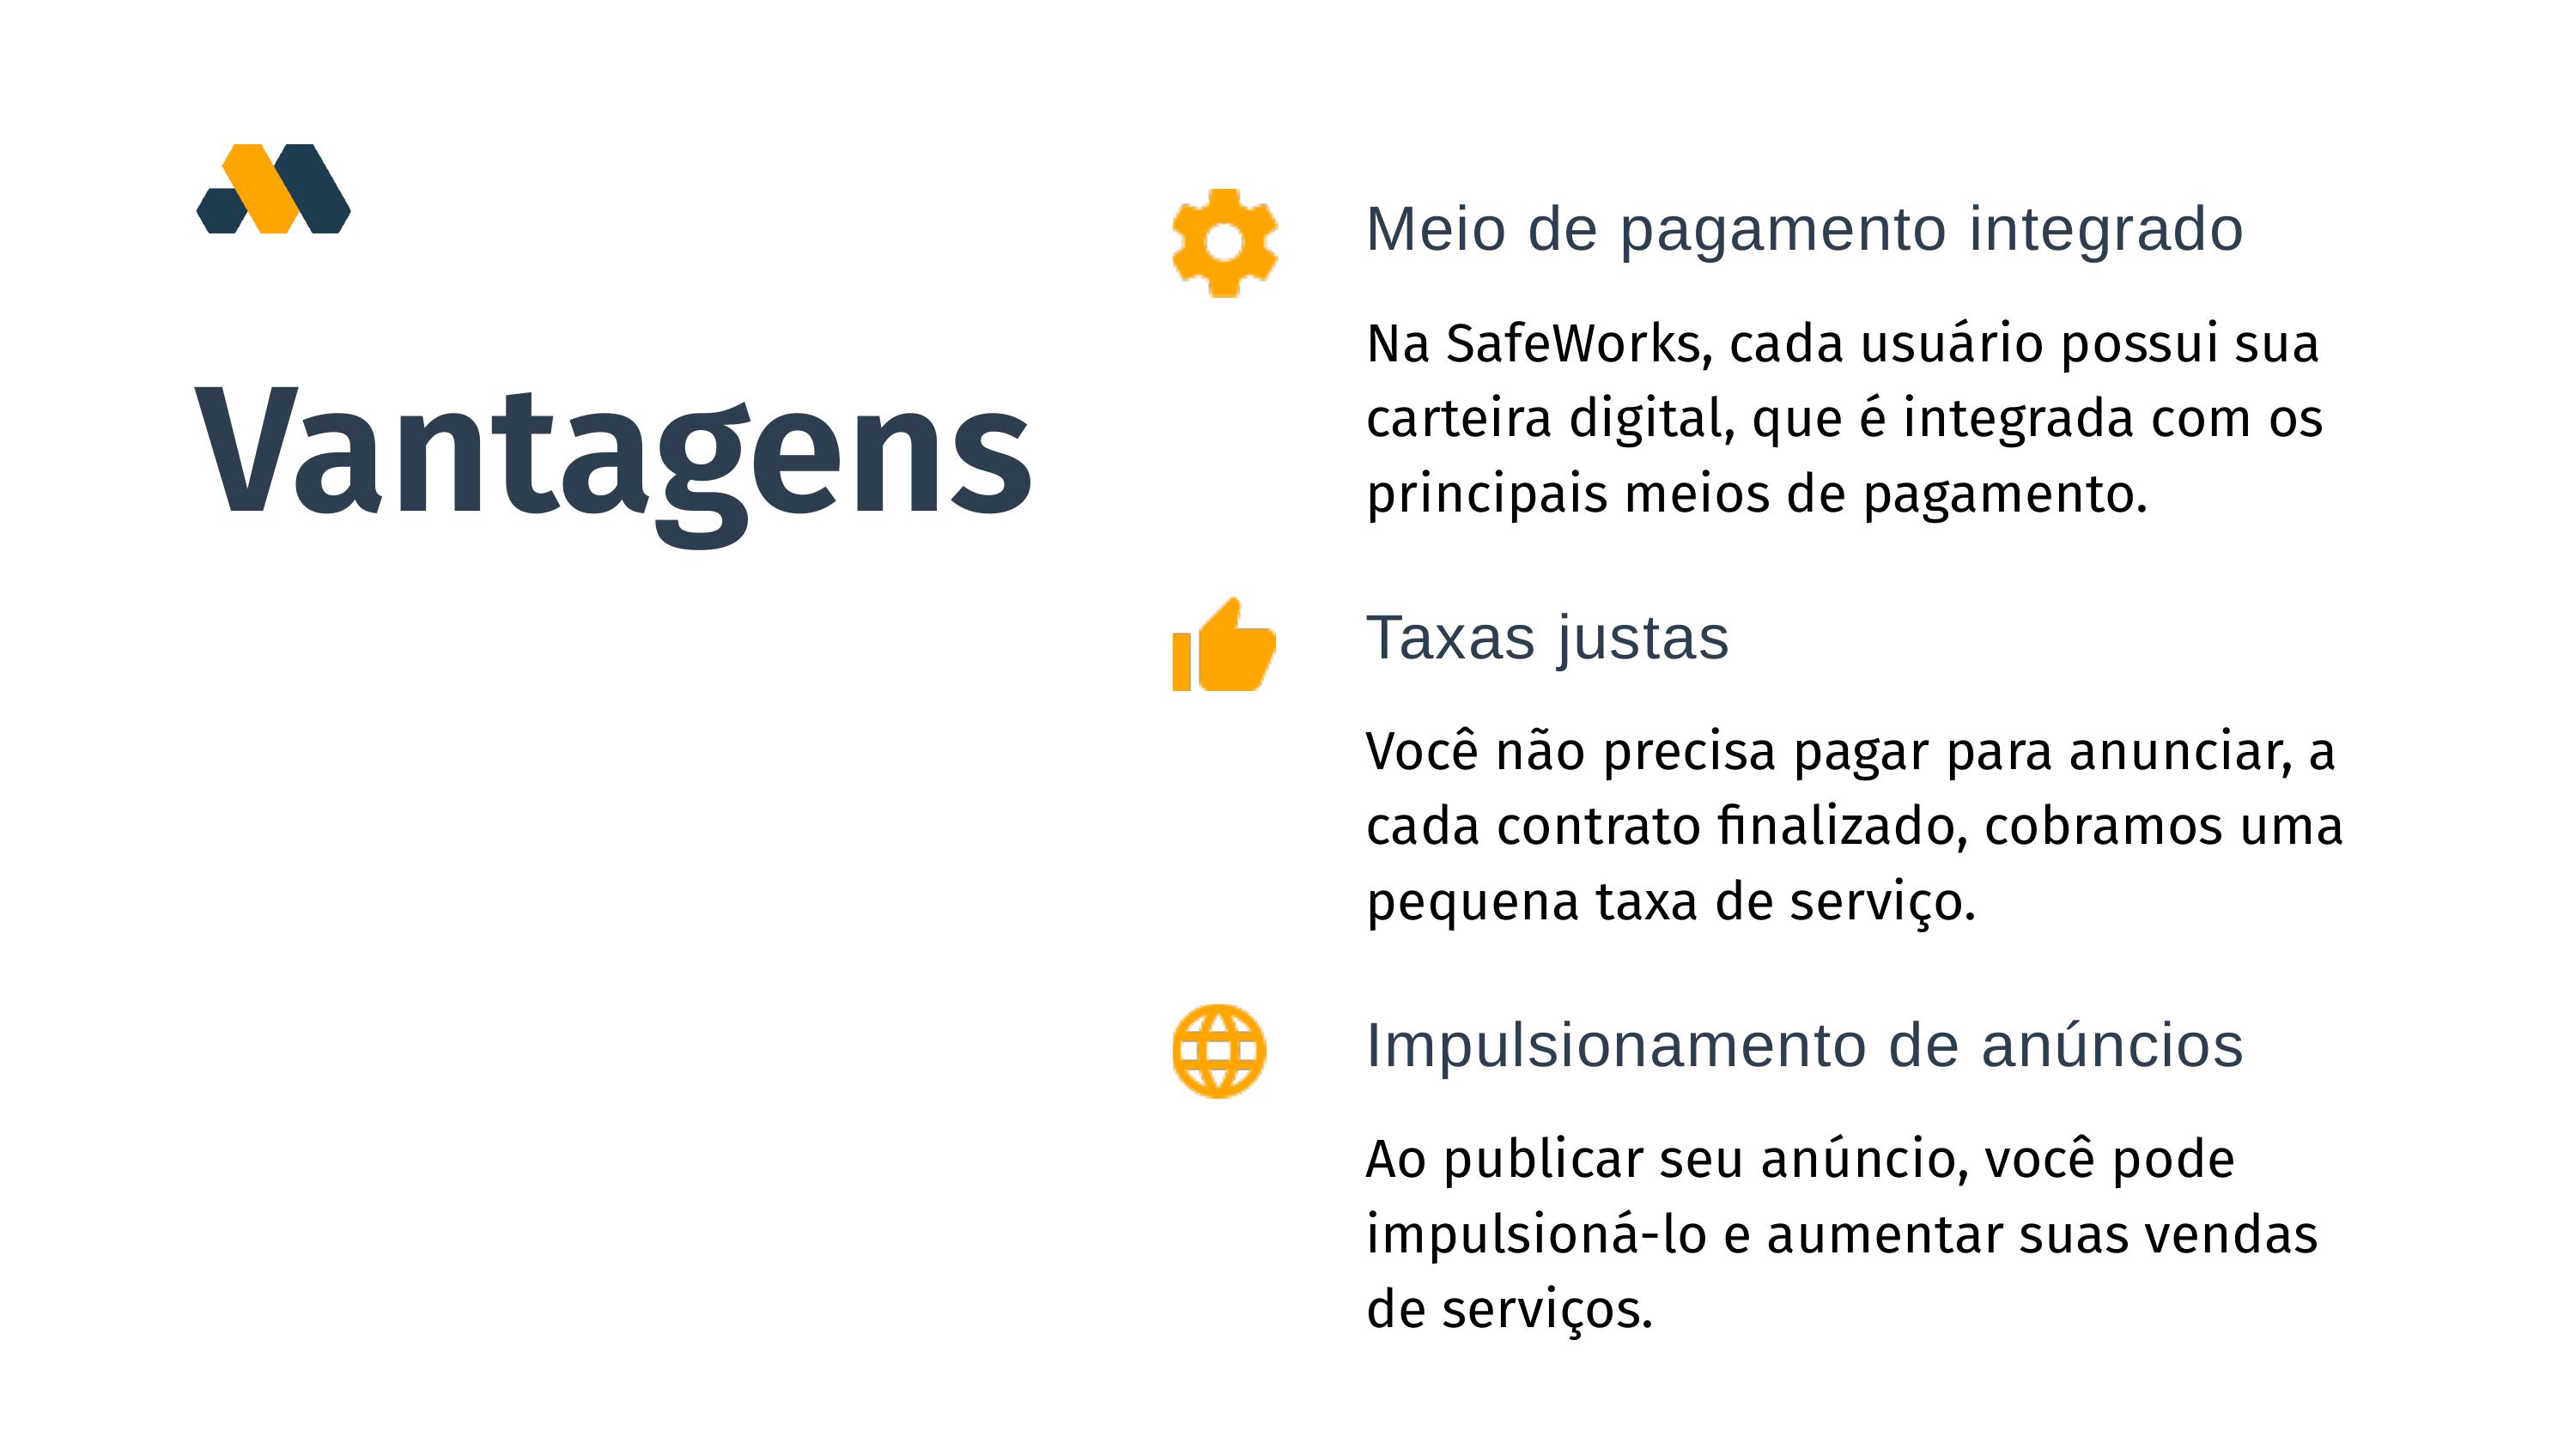

Meio de pagamento integrado
Na SafeWorks, cada usuário possui sua carteira digital, que é integrada com os principais meios de pagamento.
Vantagens

Taxas justas
Você não precisa pagar para anunciar, a cada contrato finalizado, cobramos uma pequena taxa de serviço.

Impulsionamento de anúncios
Ao publicar seu anúncio, você pode impulsioná-lo e aumentar suas vendas de serviços.